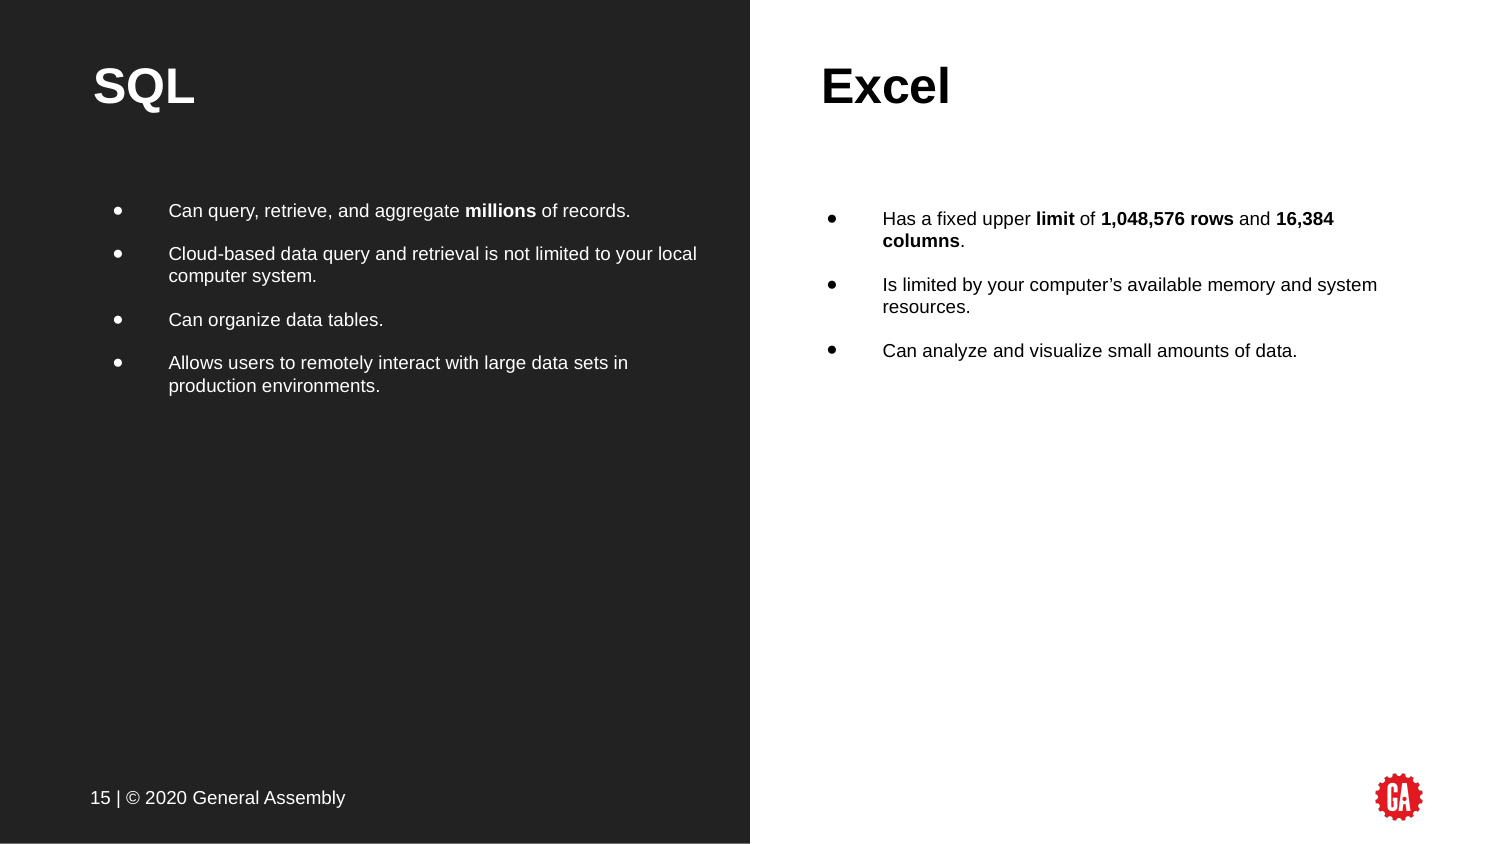

# SQL
Excel
Can query, retrieve, and aggregate millions of records.
Cloud-based data query and retrieval is not limited to your local computer system.
Can organize data tables.
Allows users to remotely interact with large data sets in production environments.
Has a fixed upper limit of 1,048,576 rows and 16,384 columns.
Is limited by your computer’s available memory and system resources.
Can analyze and visualize small amounts of data.
15 | © 2020 General Assembly